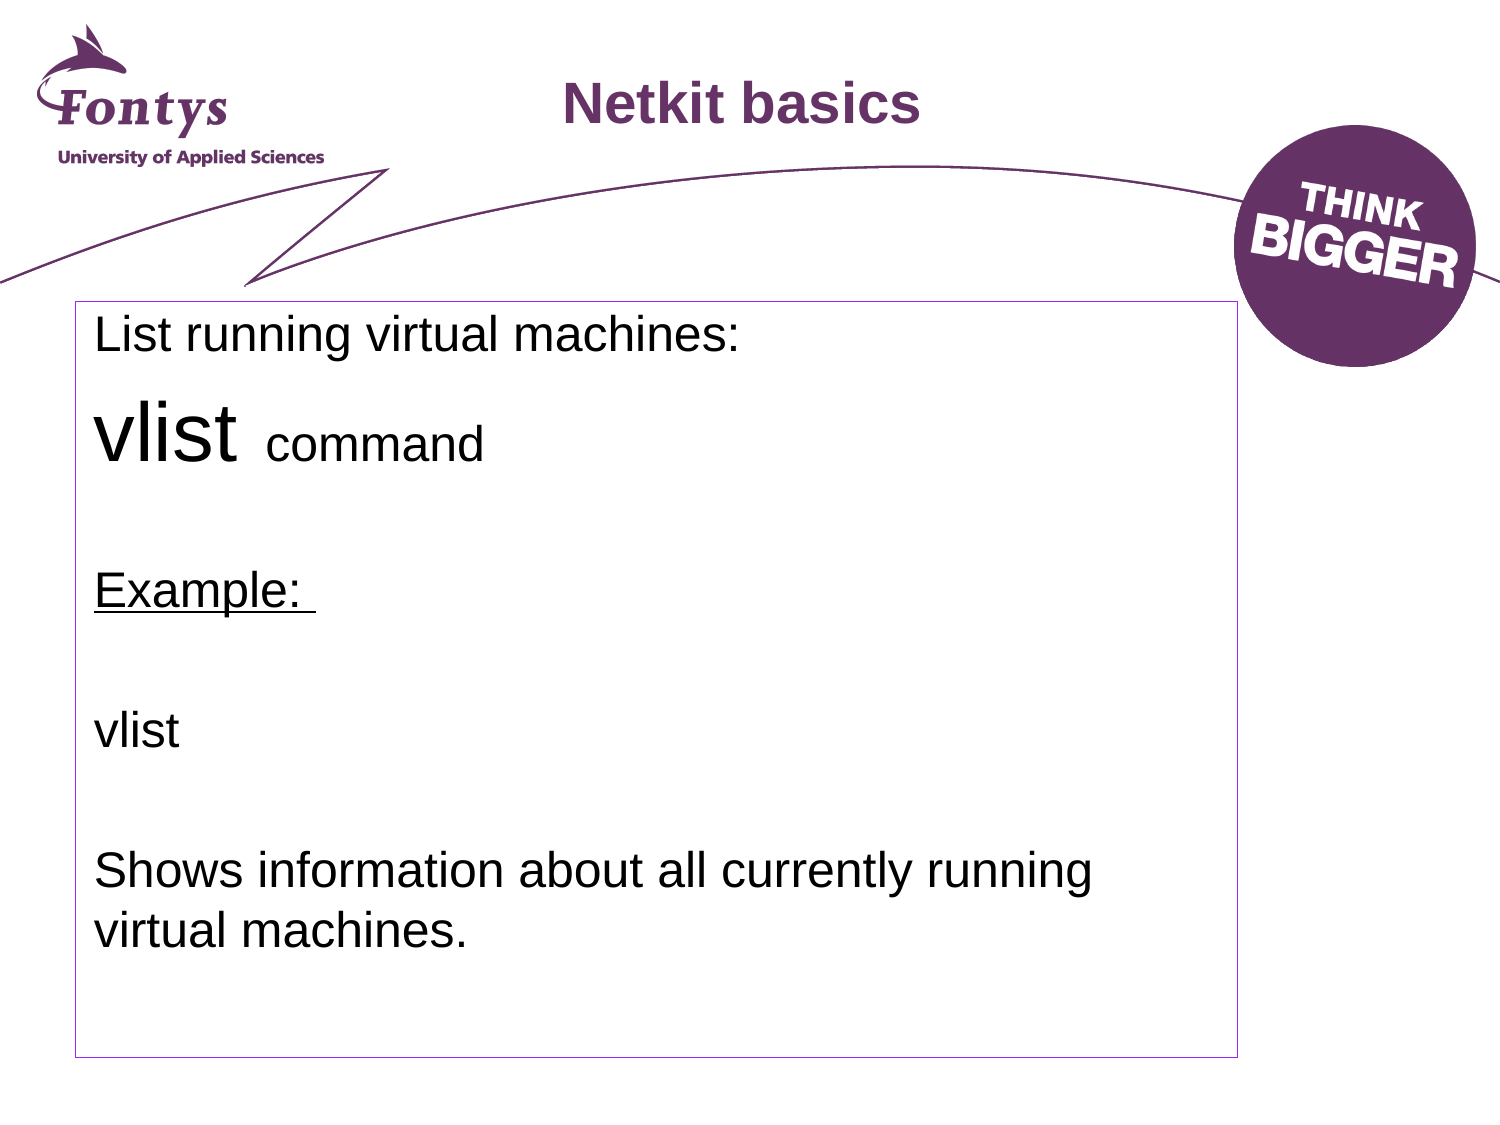

# Netkit basics
List running virtual machines:
vlist  command

Example:

vlist

Shows information about all currently running virtual machines.